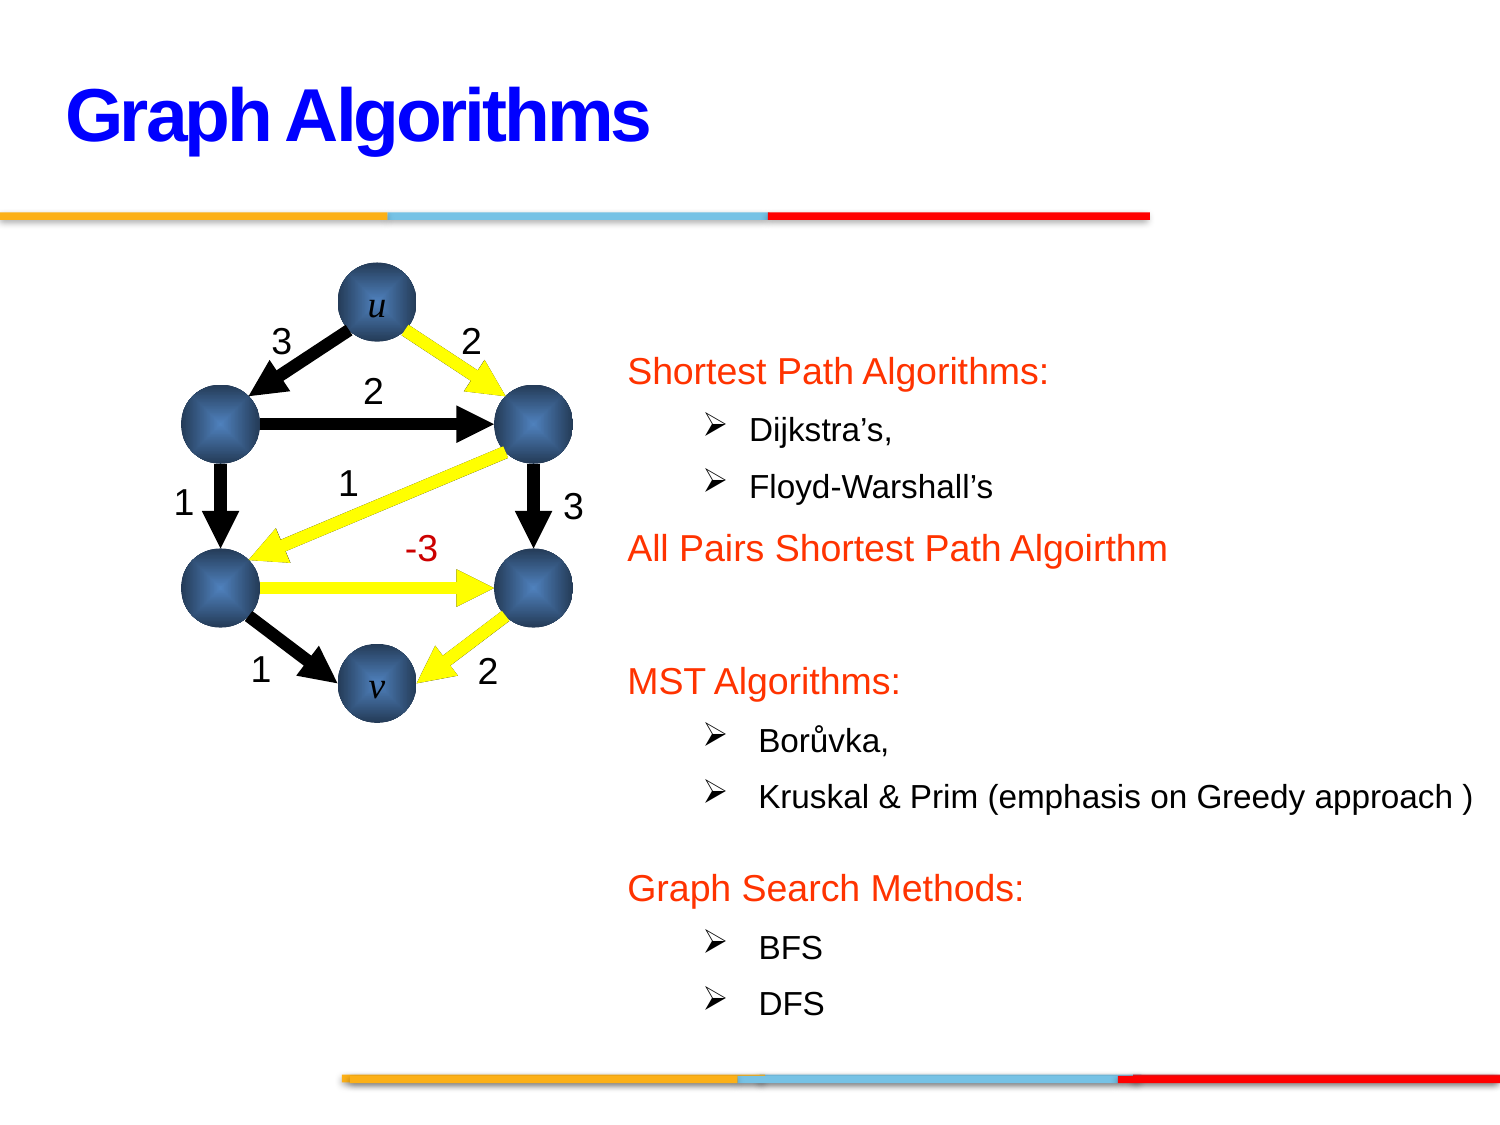

Graph Algorithms
u
3
2
Shortest Path Algorithms:
Dijkstra’s,
Floyd-Warshall’s
All Pairs Shortest Path Algoirthm
2

1
1
3
-3

1
2
v
MST Algorithms:
 Borůvka,
 Kruskal & Prim (emphasis on Greedy approach )
Graph Search Methods:
 BFS
 DFS